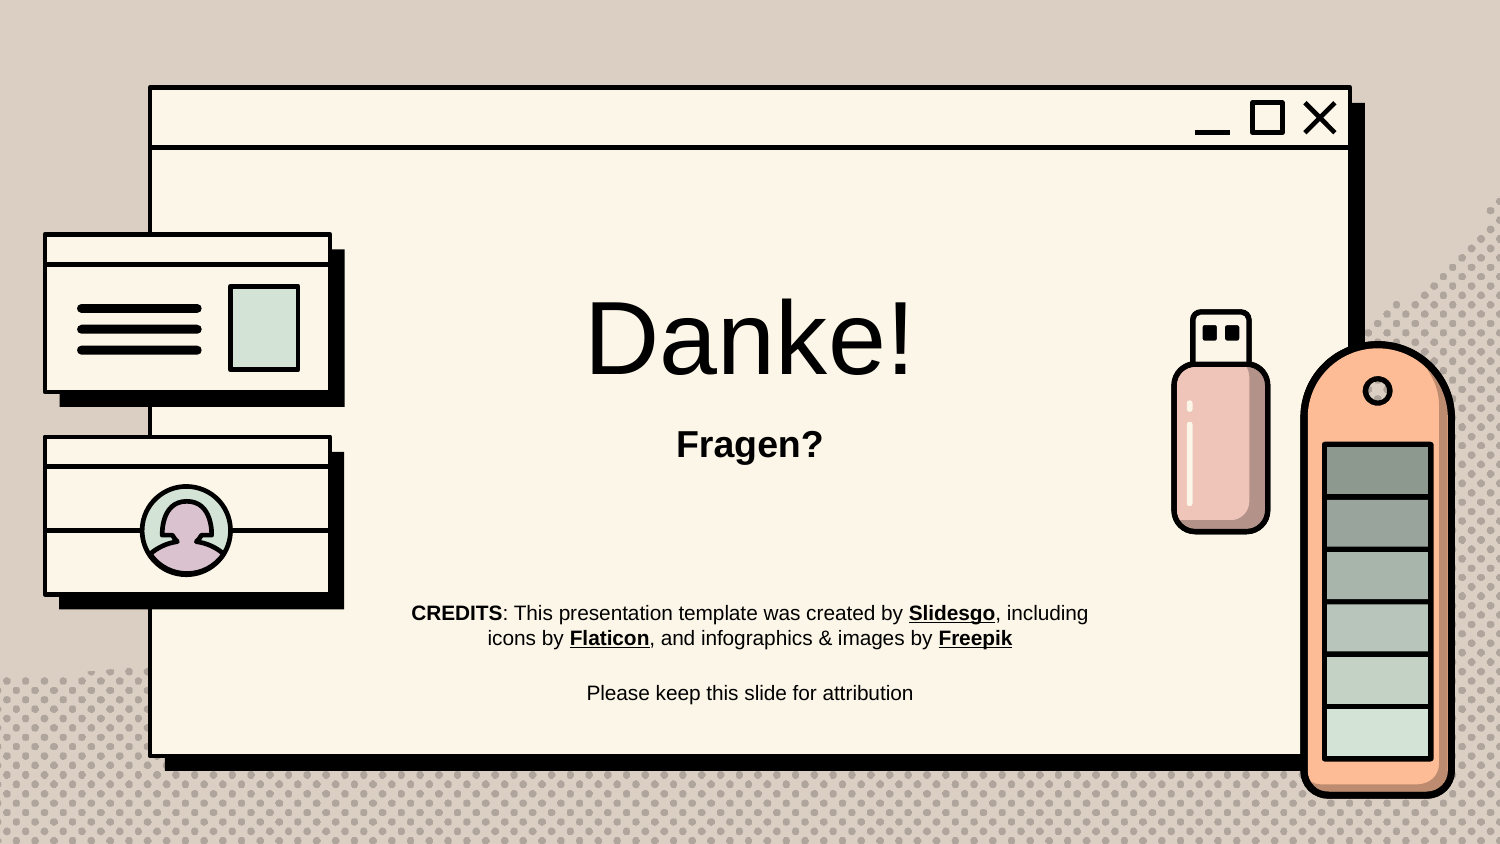

# Danke!

Fragen?

Please keep this slide for attribution